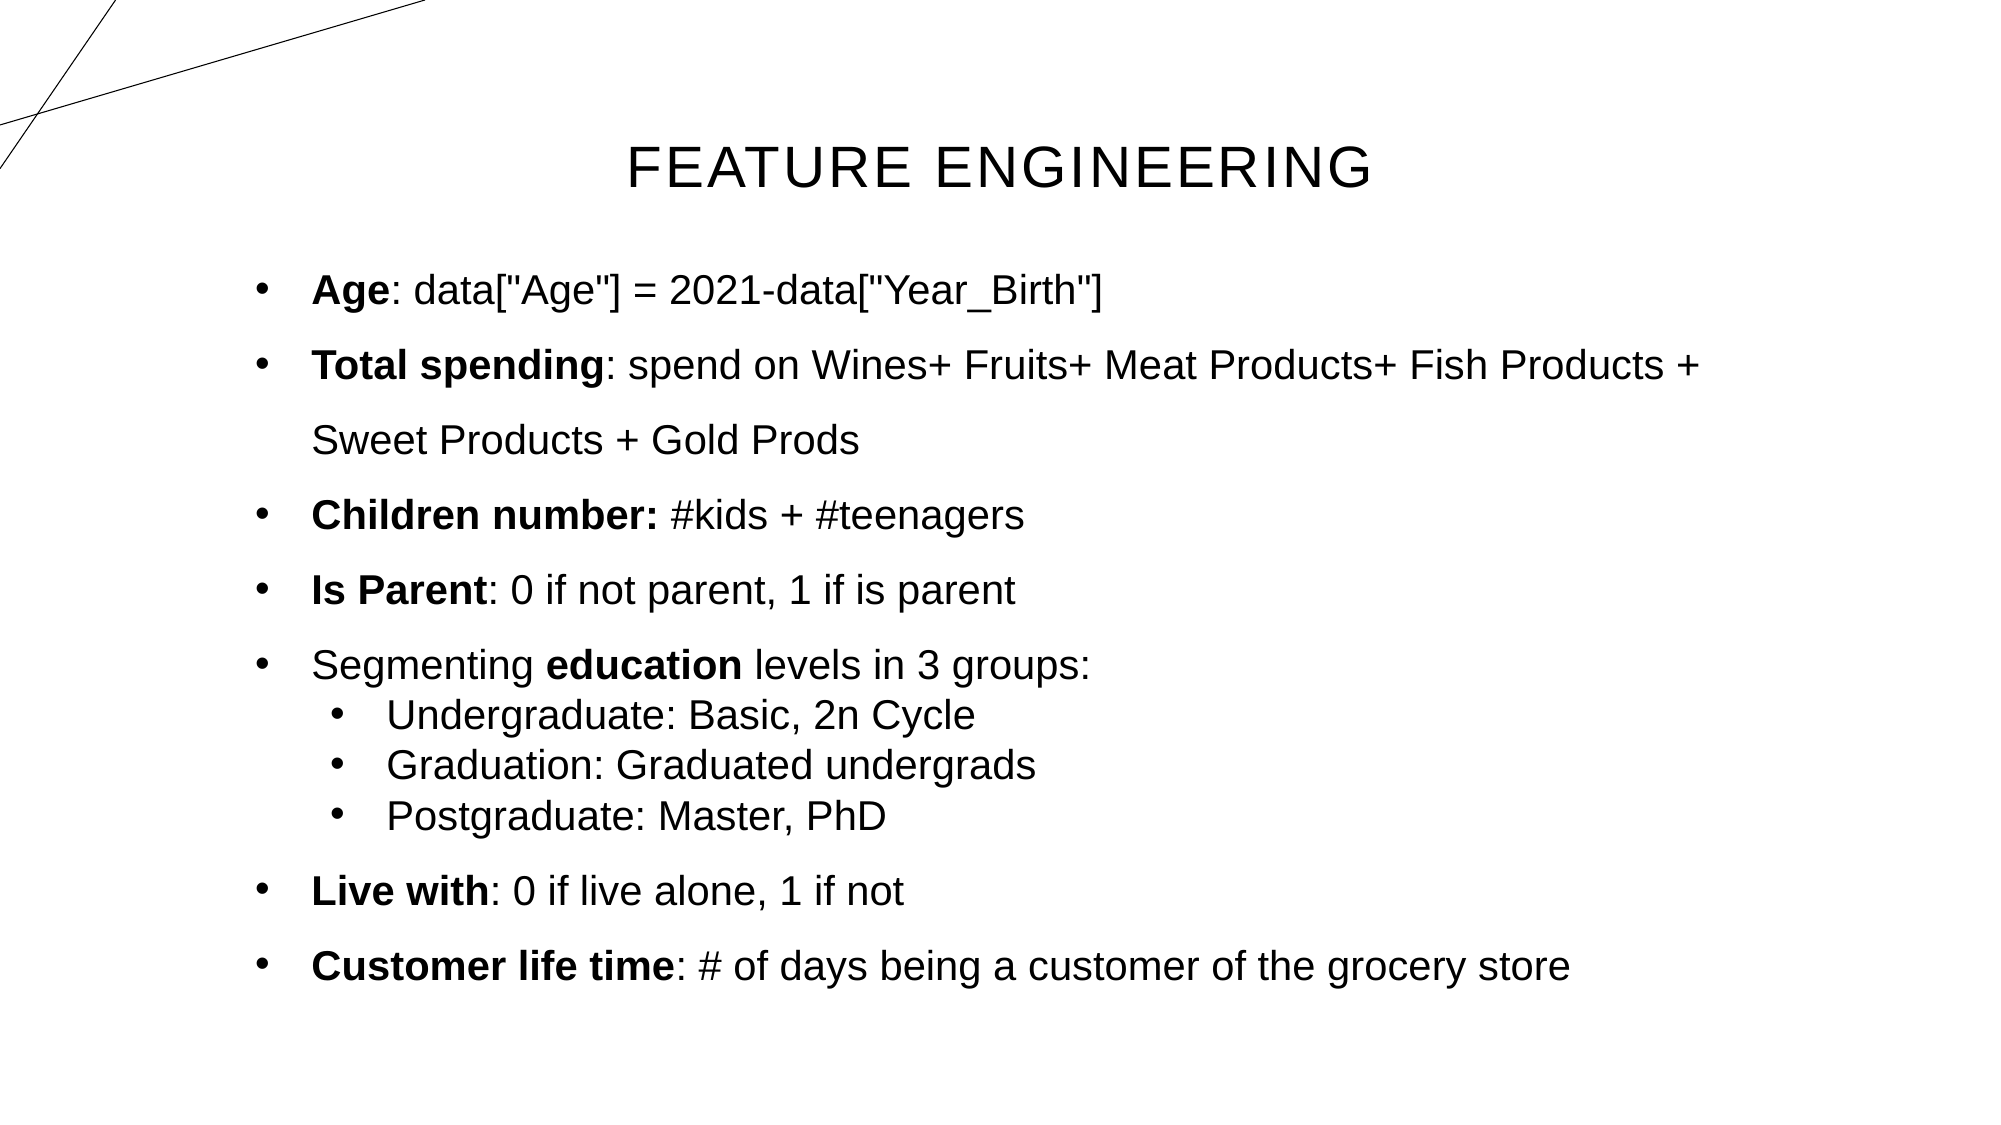

# Feature engineering
Age: data["Age"] = 2021-data["Year_Birth"]
Total spending: spend on Wines+ Fruits+ Meat Products+ Fish Products + Sweet Products + Gold Prods
Children number: #kids + #teenagers
Is Parent: 0 if not parent, 1 if is parent
Segmenting education levels in 3 groups:
Undergraduate: Basic, 2n Cycle
Graduation: Graduated undergrads
Postgraduate: Master, PhD
Live with: 0 if live alone, 1 if not
Customer life time: # of days being a customer of the grocery store